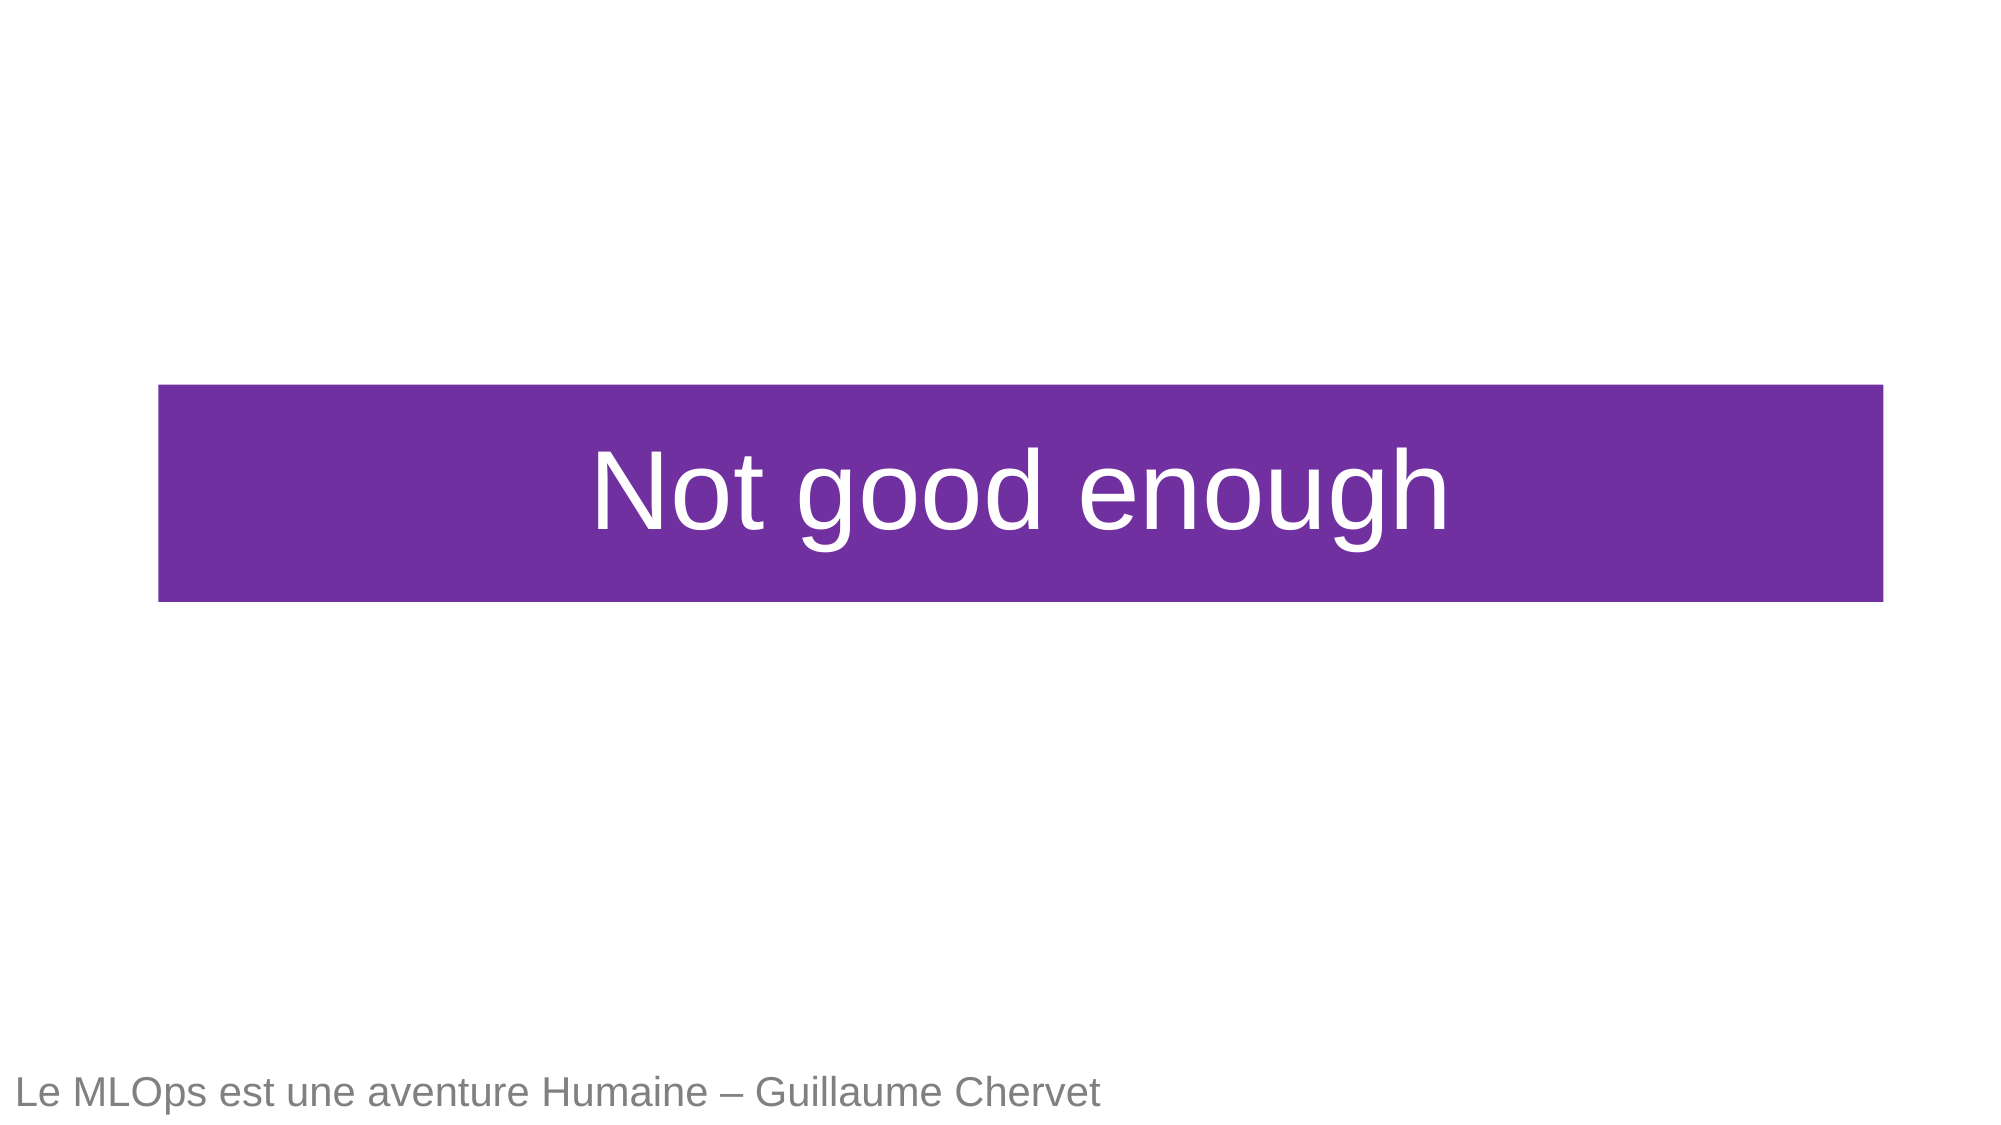

# Not good enough

Le MLOps est une aventure Humaine – Guillaume Chervet